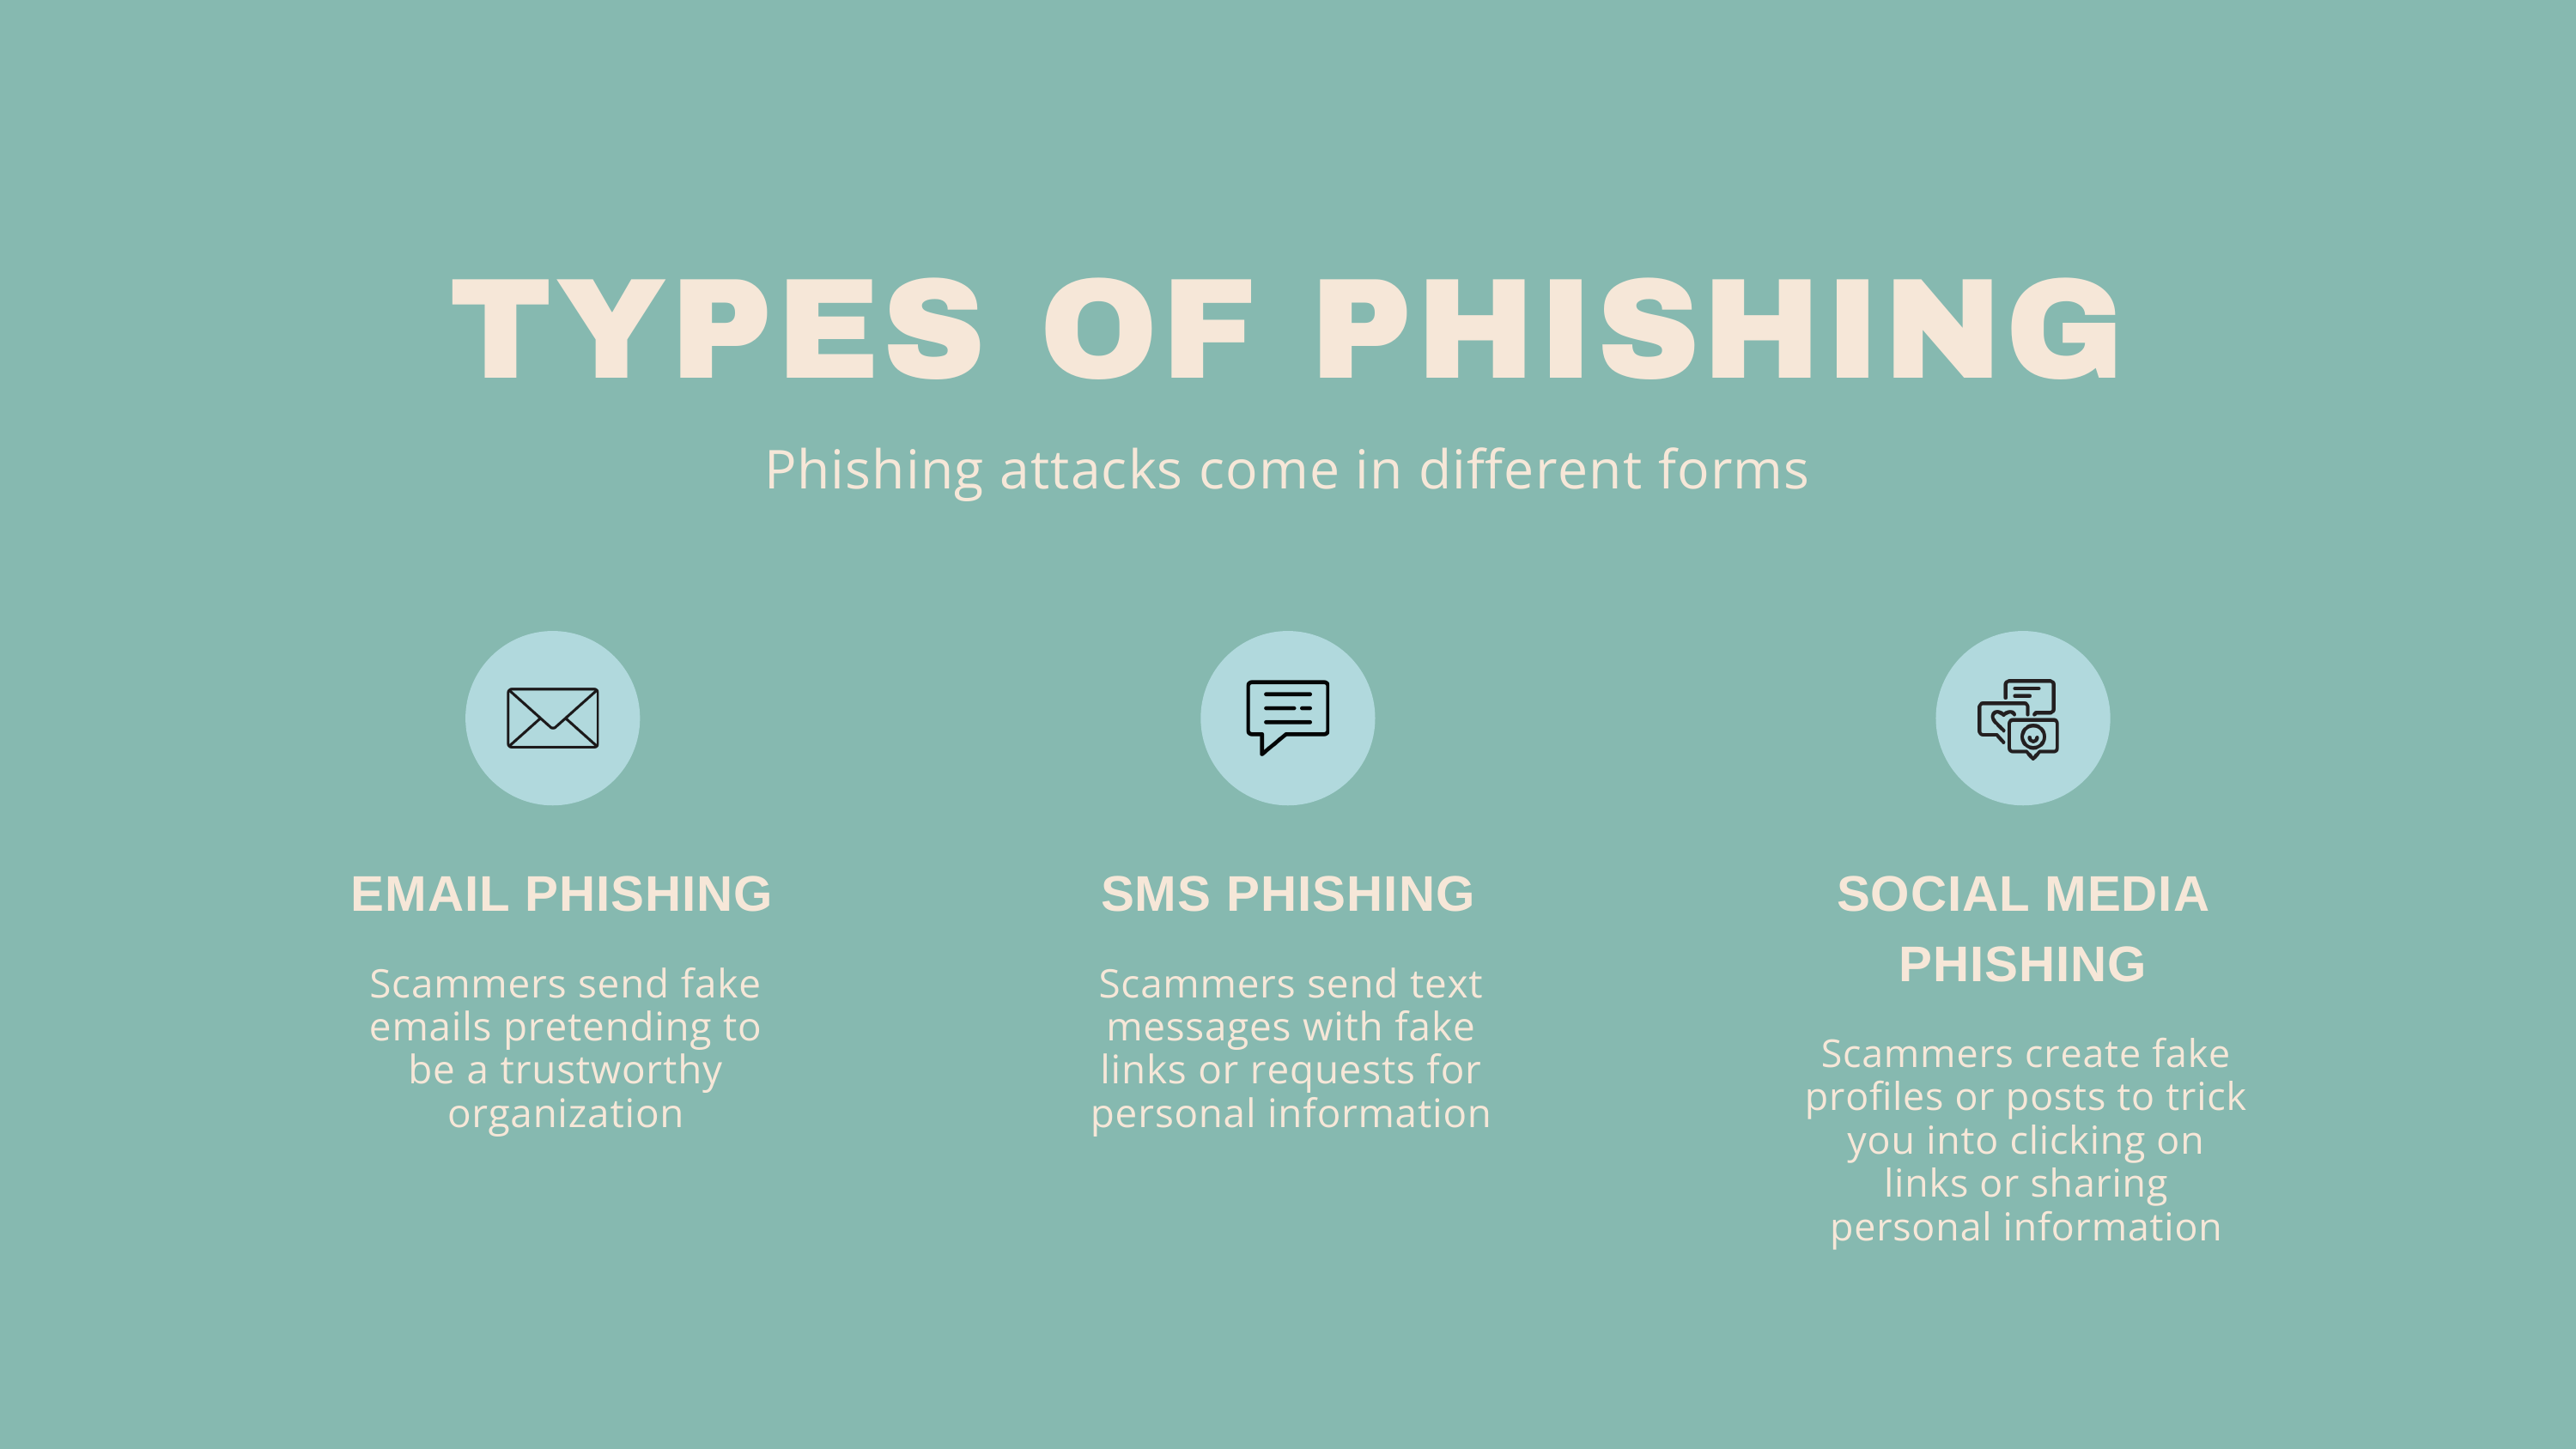

RED FLAGS
TYPES OF PHISHING
Red flags in phishing attempts are warning signs or indicators that help individuals identify potential scams. Some common read flags in phishing include:
Phishing attacks come in different forms

EMAIL PHISHING
SMS PHISHING
SOCIAL MEDIA PHISHING
Scammers send fake emails pretending to be a trustworthy organization
Scammers send text messages with fake links or requests for personal information
Scammers create fake profiles or posts to trick you into clicking on links or sharing personal information
1

Urgent or threatening language
2

Suspicious sender information
3

Requests for personal information
4

Misspellings or grammatical errors
5

Suspicious links or attachments
6

Generic greetings
7

Too good to be true